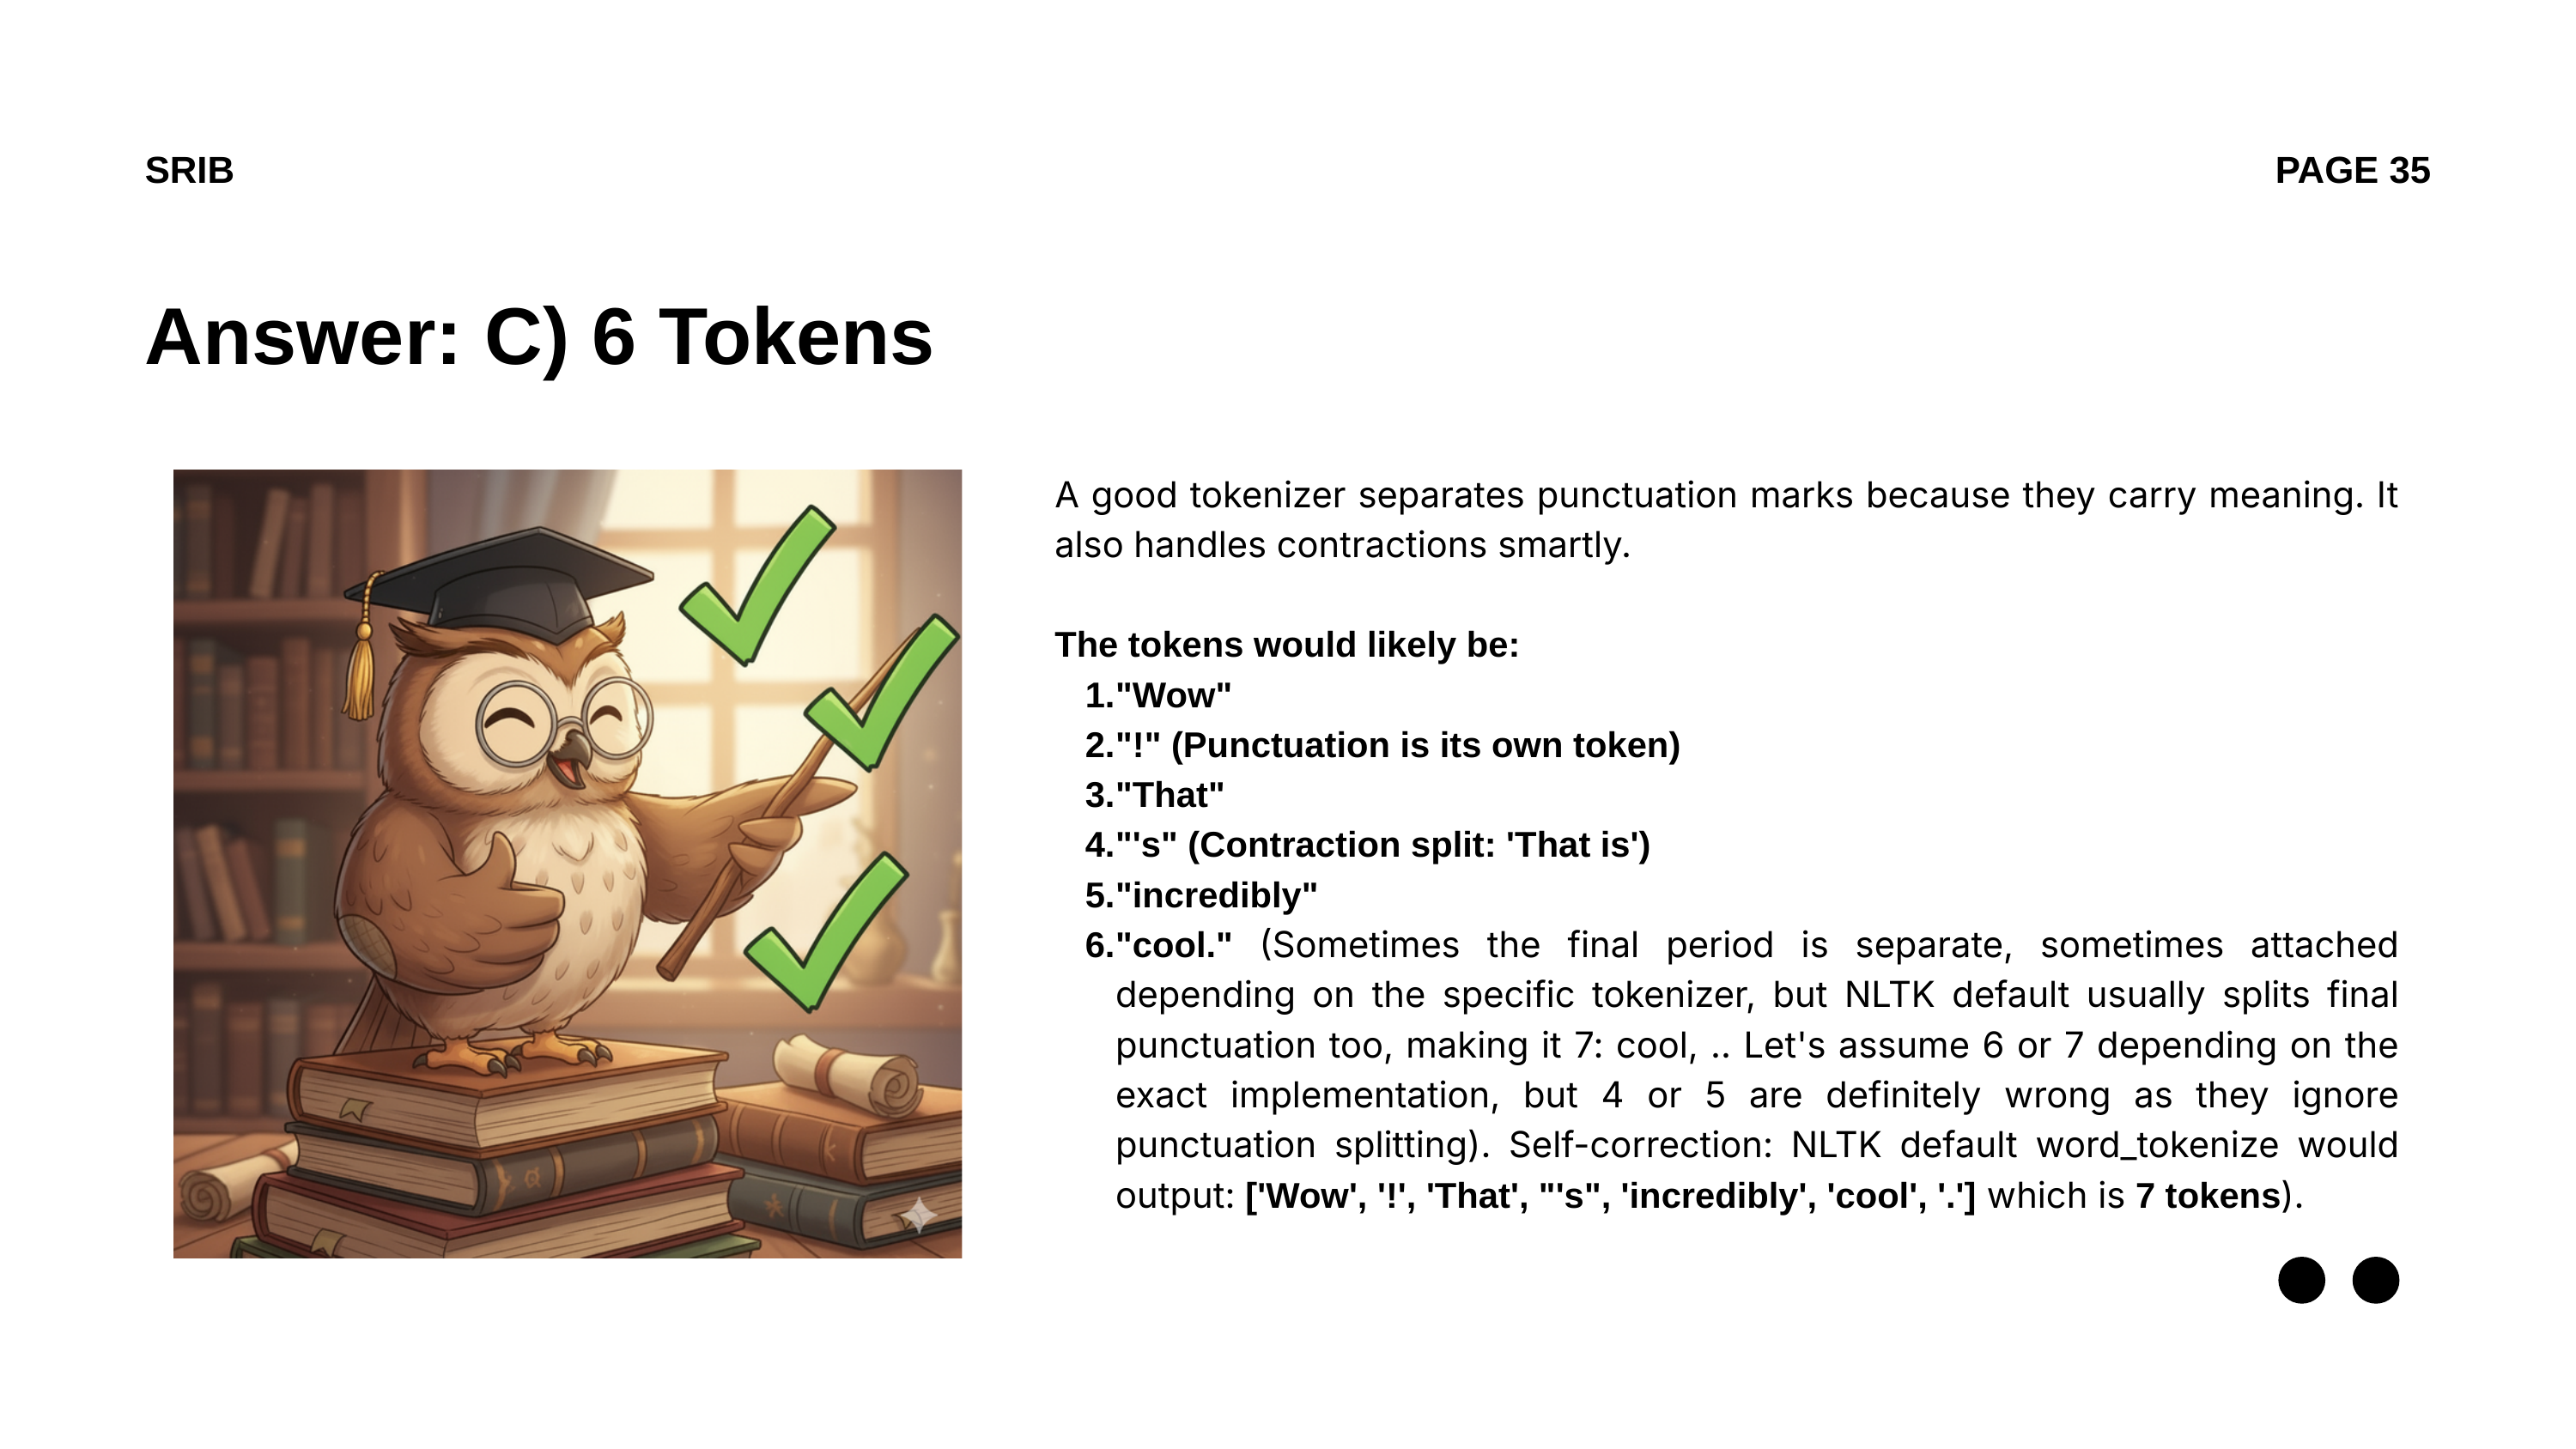

SRIB
PAGE 35
Answer: C) 6 Tokens
A good tokenizer separates punctuation marks because they carry meaning. It also handles contractions smartly.

The tokens would likely be:
"Wow"
"!" (Punctuation is its own token)
"That"
"'s" (Contraction split: 'That is')
"incredibly"
"cool." (Sometimes the final period is separate, sometimes attached depending on the specific tokenizer, but NLTK default usually splits final punctuation too, making it 7: cool, .. Let's assume 6 or 7 depending on the exact implementation, but 4 or 5 are definitely wrong as they ignore punctuation splitting). Self-correction: NLTK default word_tokenize would output: ['Wow', '!', 'That', "'s", 'incredibly', 'cool', '.'] which is 7 tokens).